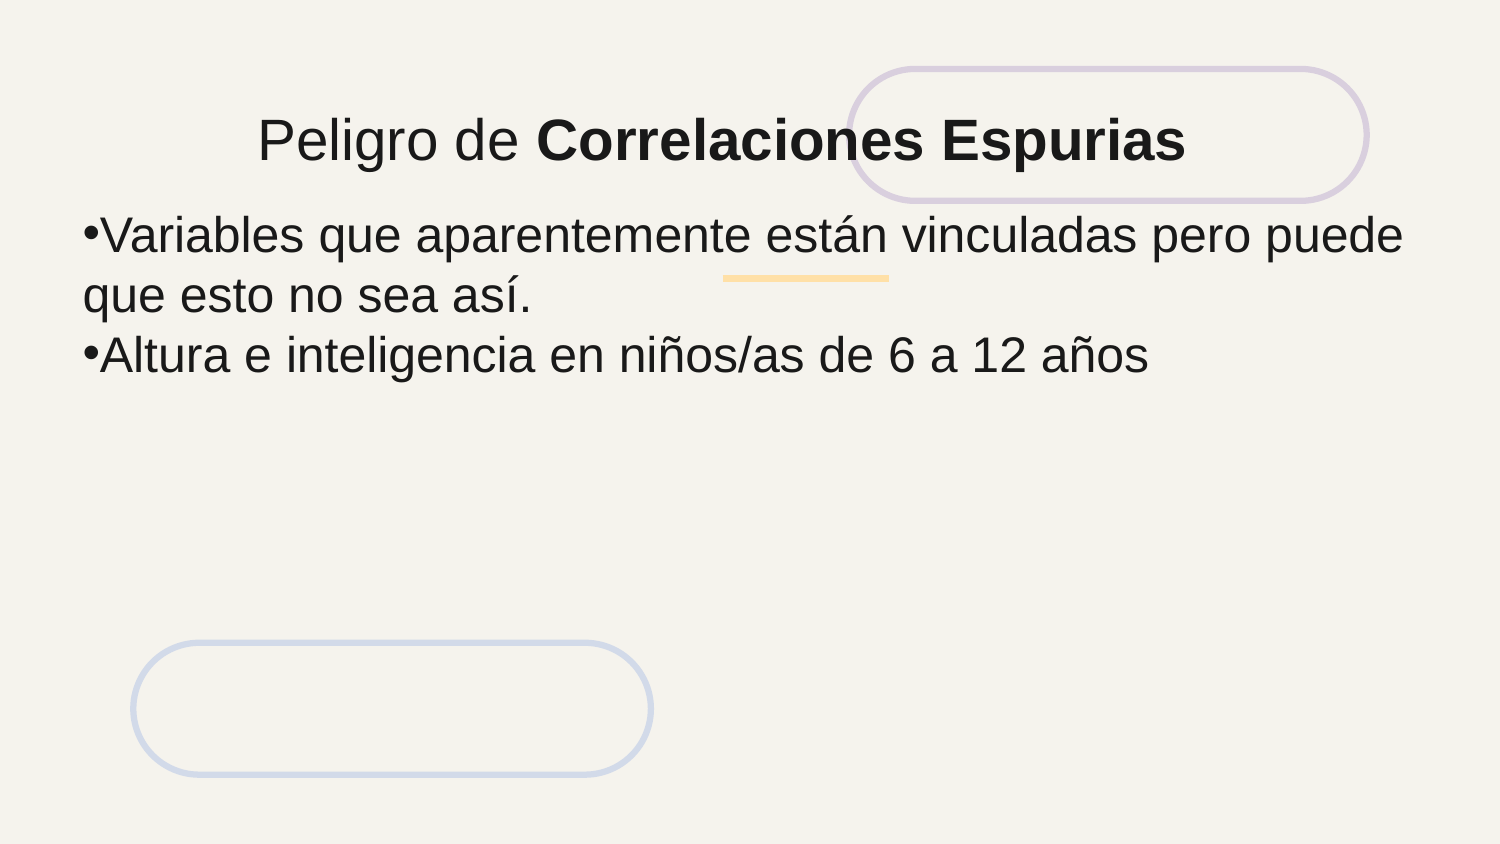

# Peligro de Correlaciones Espurias
Variables que aparentemente están vinculadas pero puede que esto no sea así.
Altura e inteligencia en niños/as de 6 a 12 años